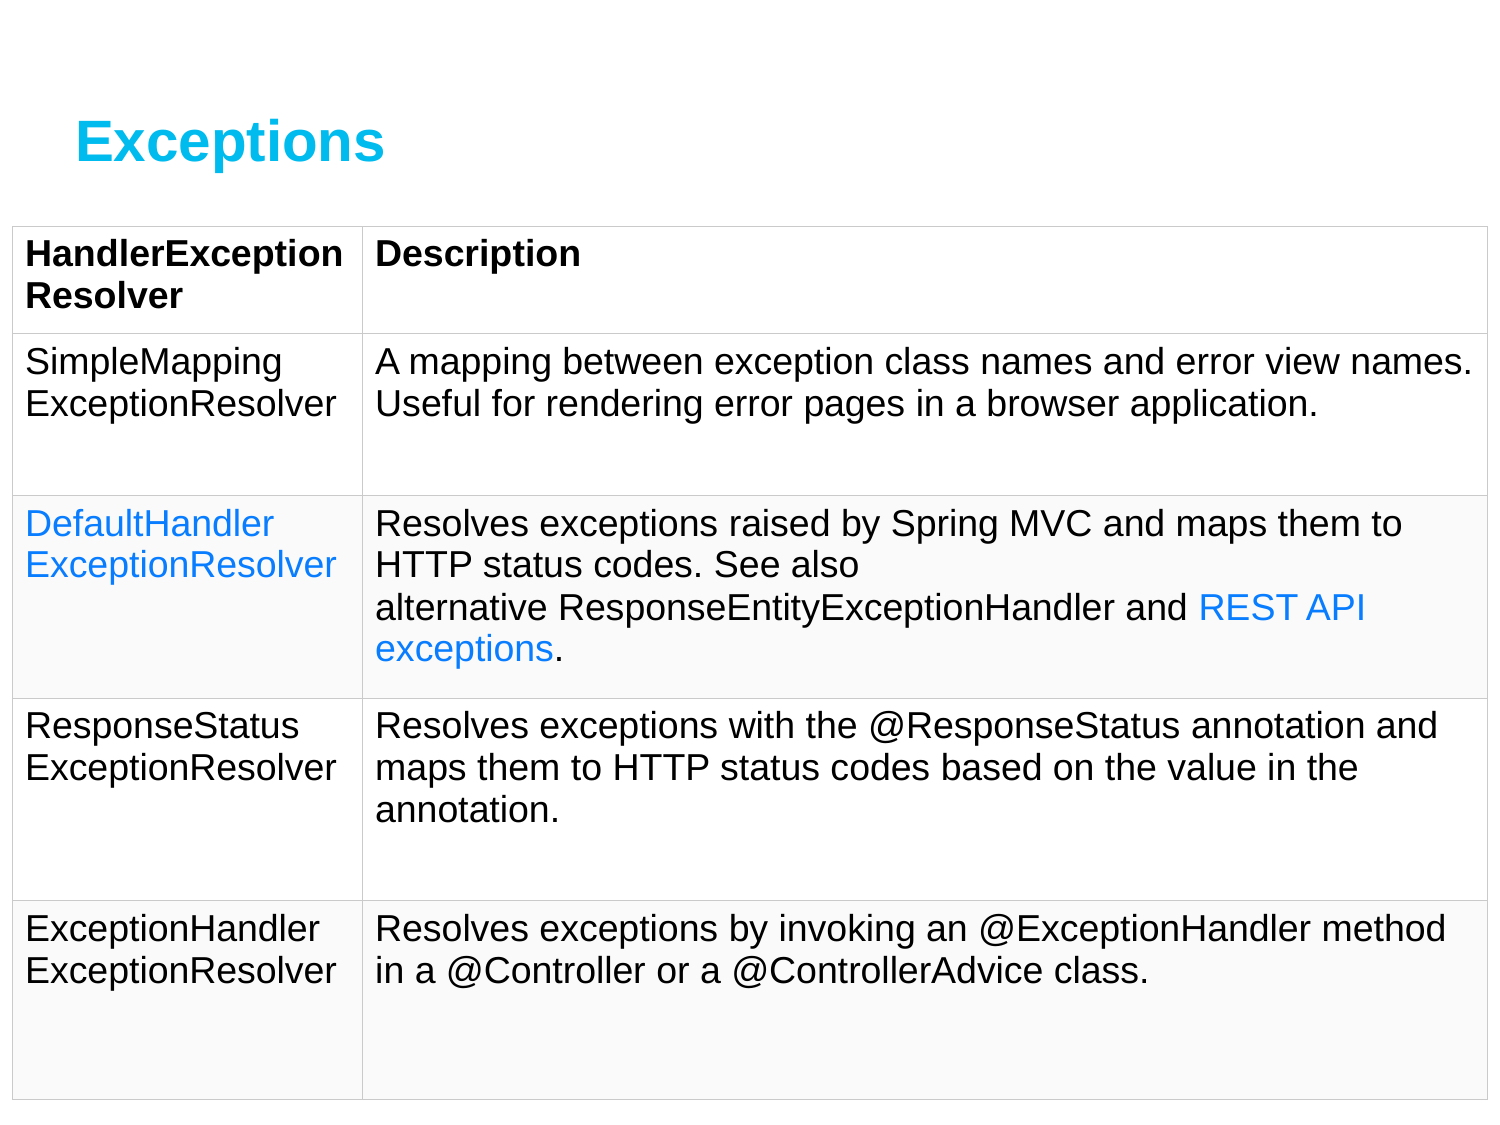

# Exceptions
| HandlerExceptionResolver | Description |
| --- | --- |
| SimpleMapping ExceptionResolver | A mapping between exception class names and error view names. Useful for rendering error pages in a browser application. |
| DefaultHandler ExceptionResolver | Resolves exceptions raised by Spring MVC and maps them to HTTP status codes. See also alternative ResponseEntityExceptionHandler and REST API exceptions. |
| ResponseStatus ExceptionResolver | Resolves exceptions with the @ResponseStatus annotation and maps them to HTTP status codes based on the value in the annotation. |
| ExceptionHandler ExceptionResolver | Resolves exceptions by invoking an @ExceptionHandler method in a @Controller or a @ControllerAdvice class. |